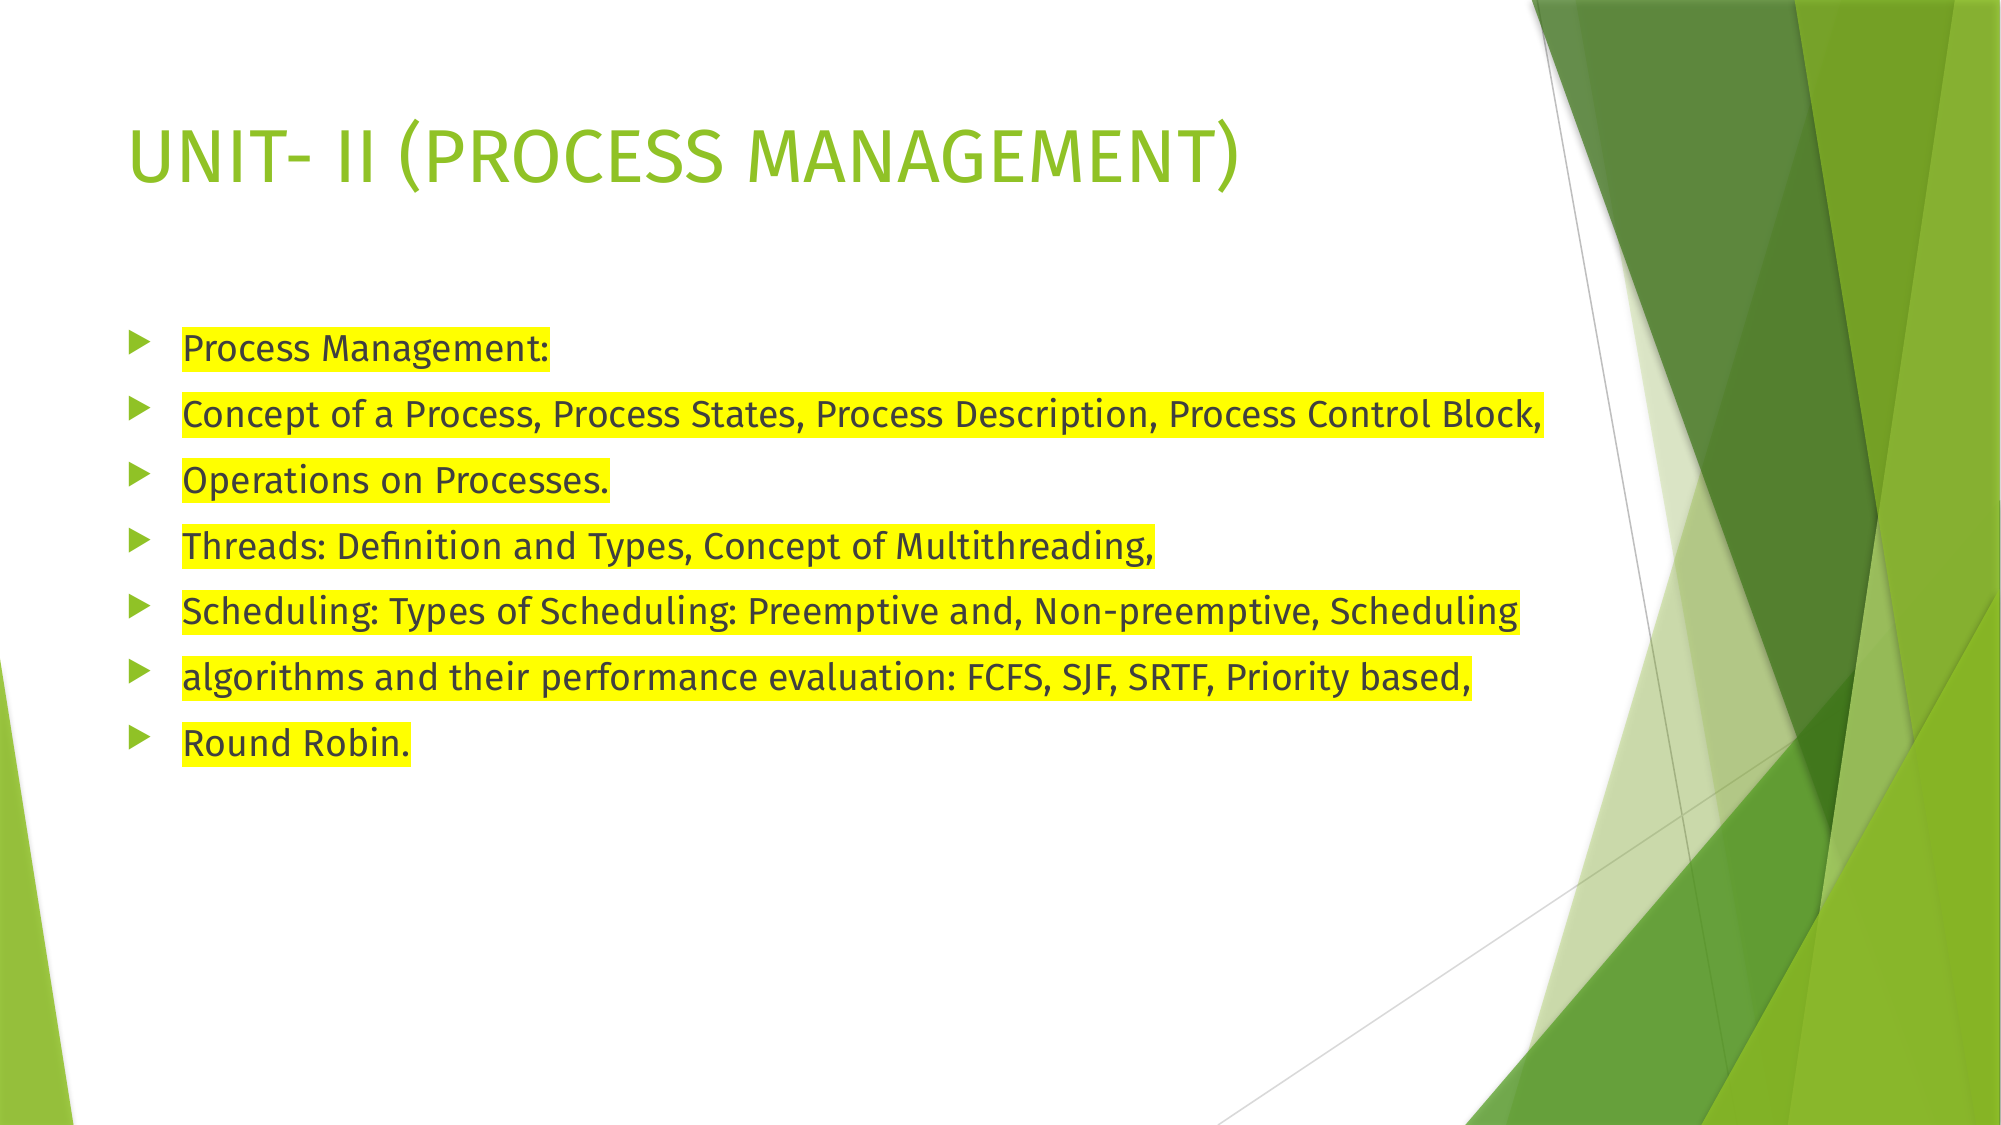

# UNIT- II (PROCESS MANAGEMENT)
Process Management:
Concept of a Process, Process States, Process Description, Process Control Block,
Operations on Processes.
Threads: Definition and Types, Concept of Multithreading,
Scheduling: Types of Scheduling: Preemptive and, Non-preemptive, Scheduling
algorithms and their performance evaluation: FCFS, SJF, SRTF, Priority based,
Round Robin.